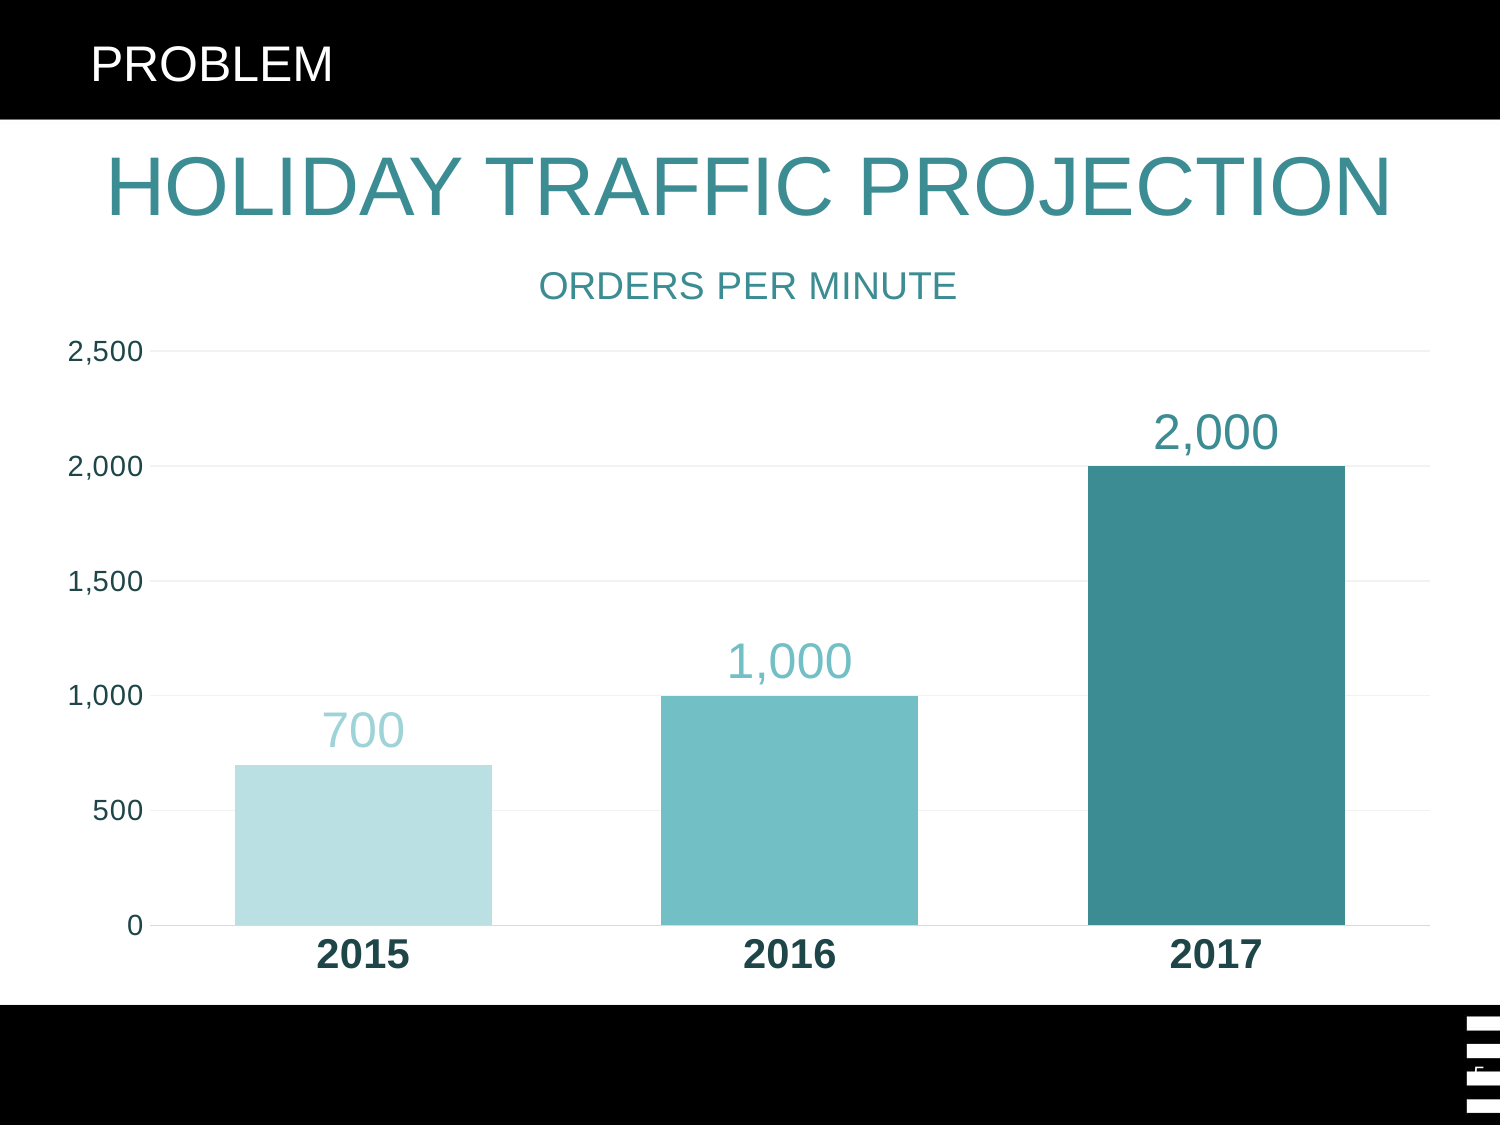

# PROBLEM
HOLIDAY TRAFFIC PROJECTION

### Chart: ORDERS PER MINUTE

| Category | PROJECTION |
|---|---|
| 2015 | 700.0 |
| 2016 | 1000.0 |
| 2017 | 2000.0 |
5